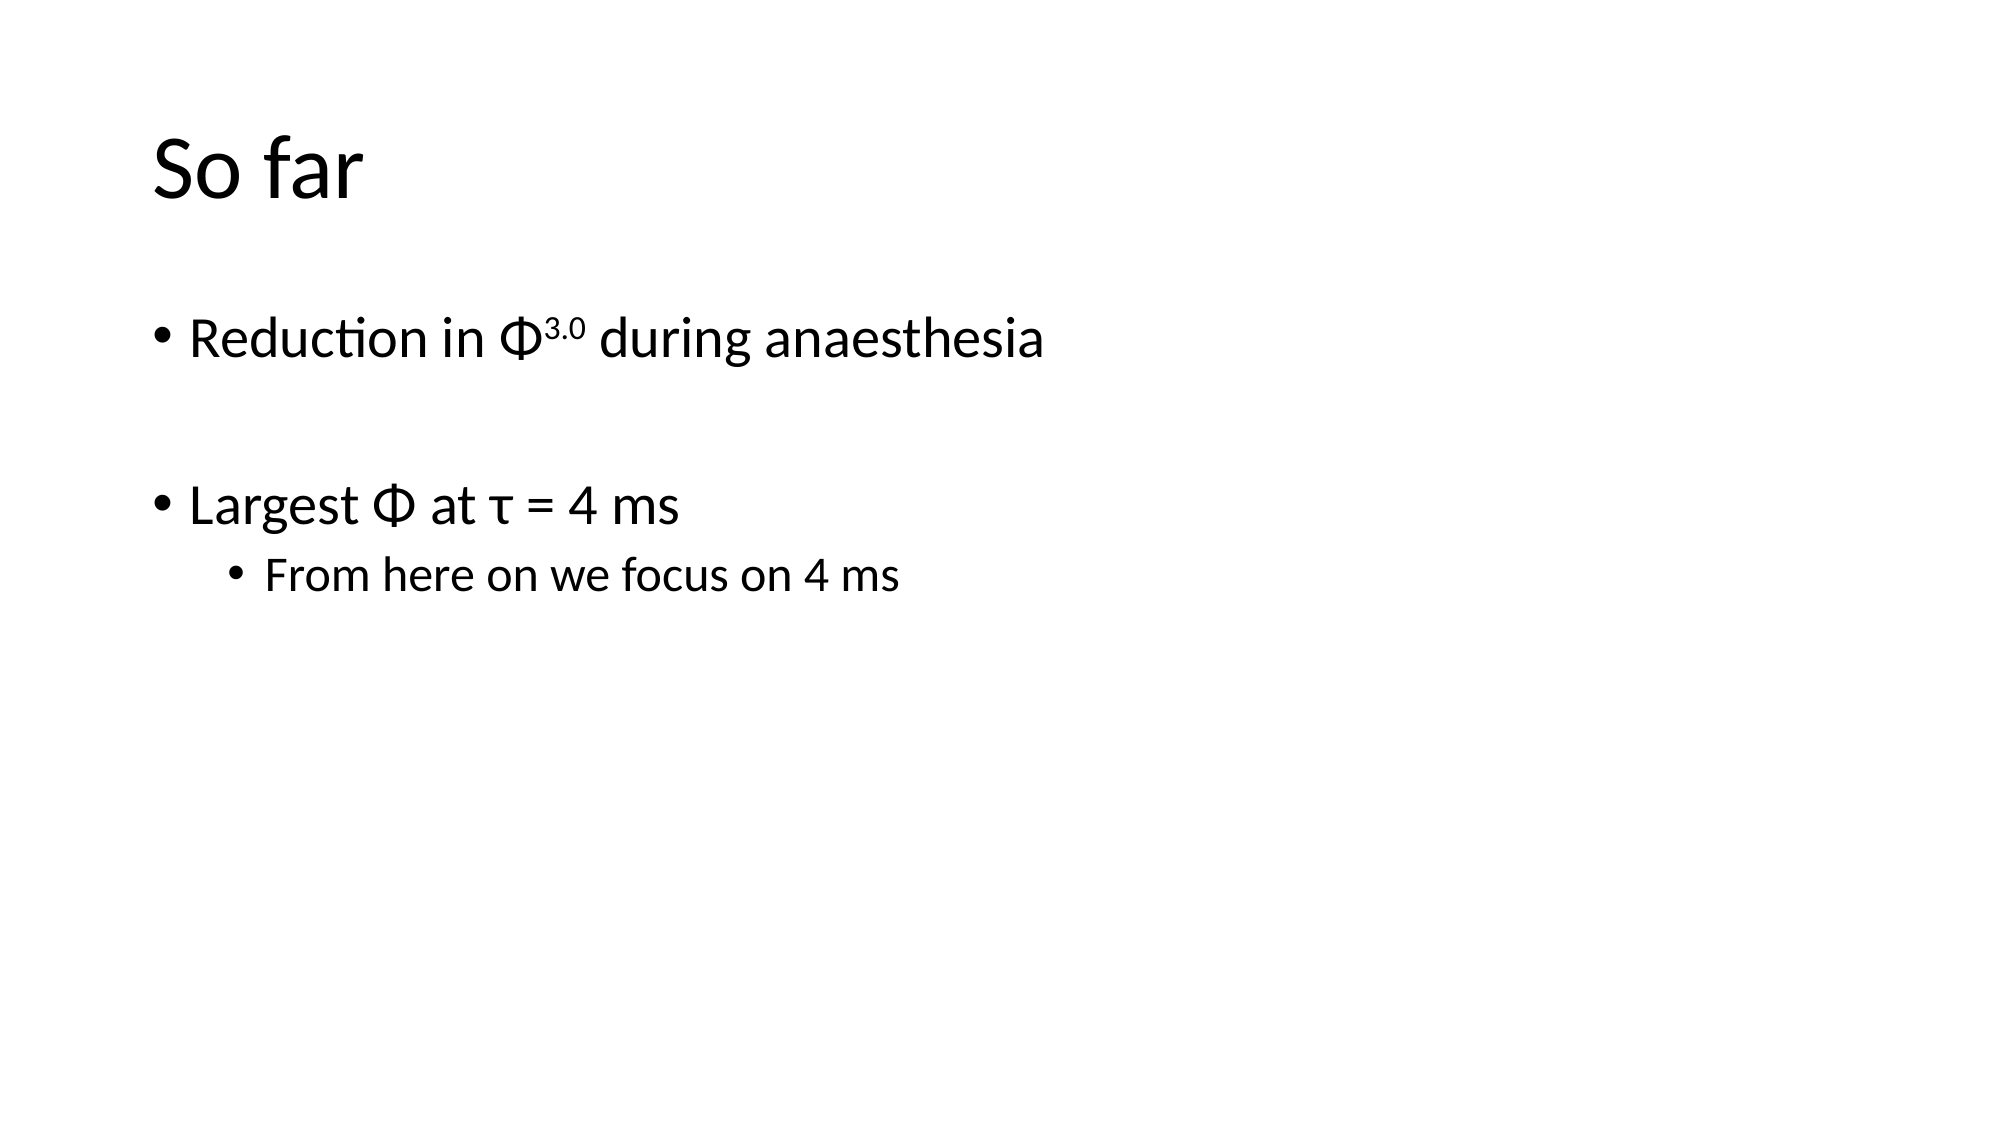

# So far
Reduction in Φ3.0 during anaesthesia

Largest Φ at τ = 4 ms
From here on we focus on 4 ms